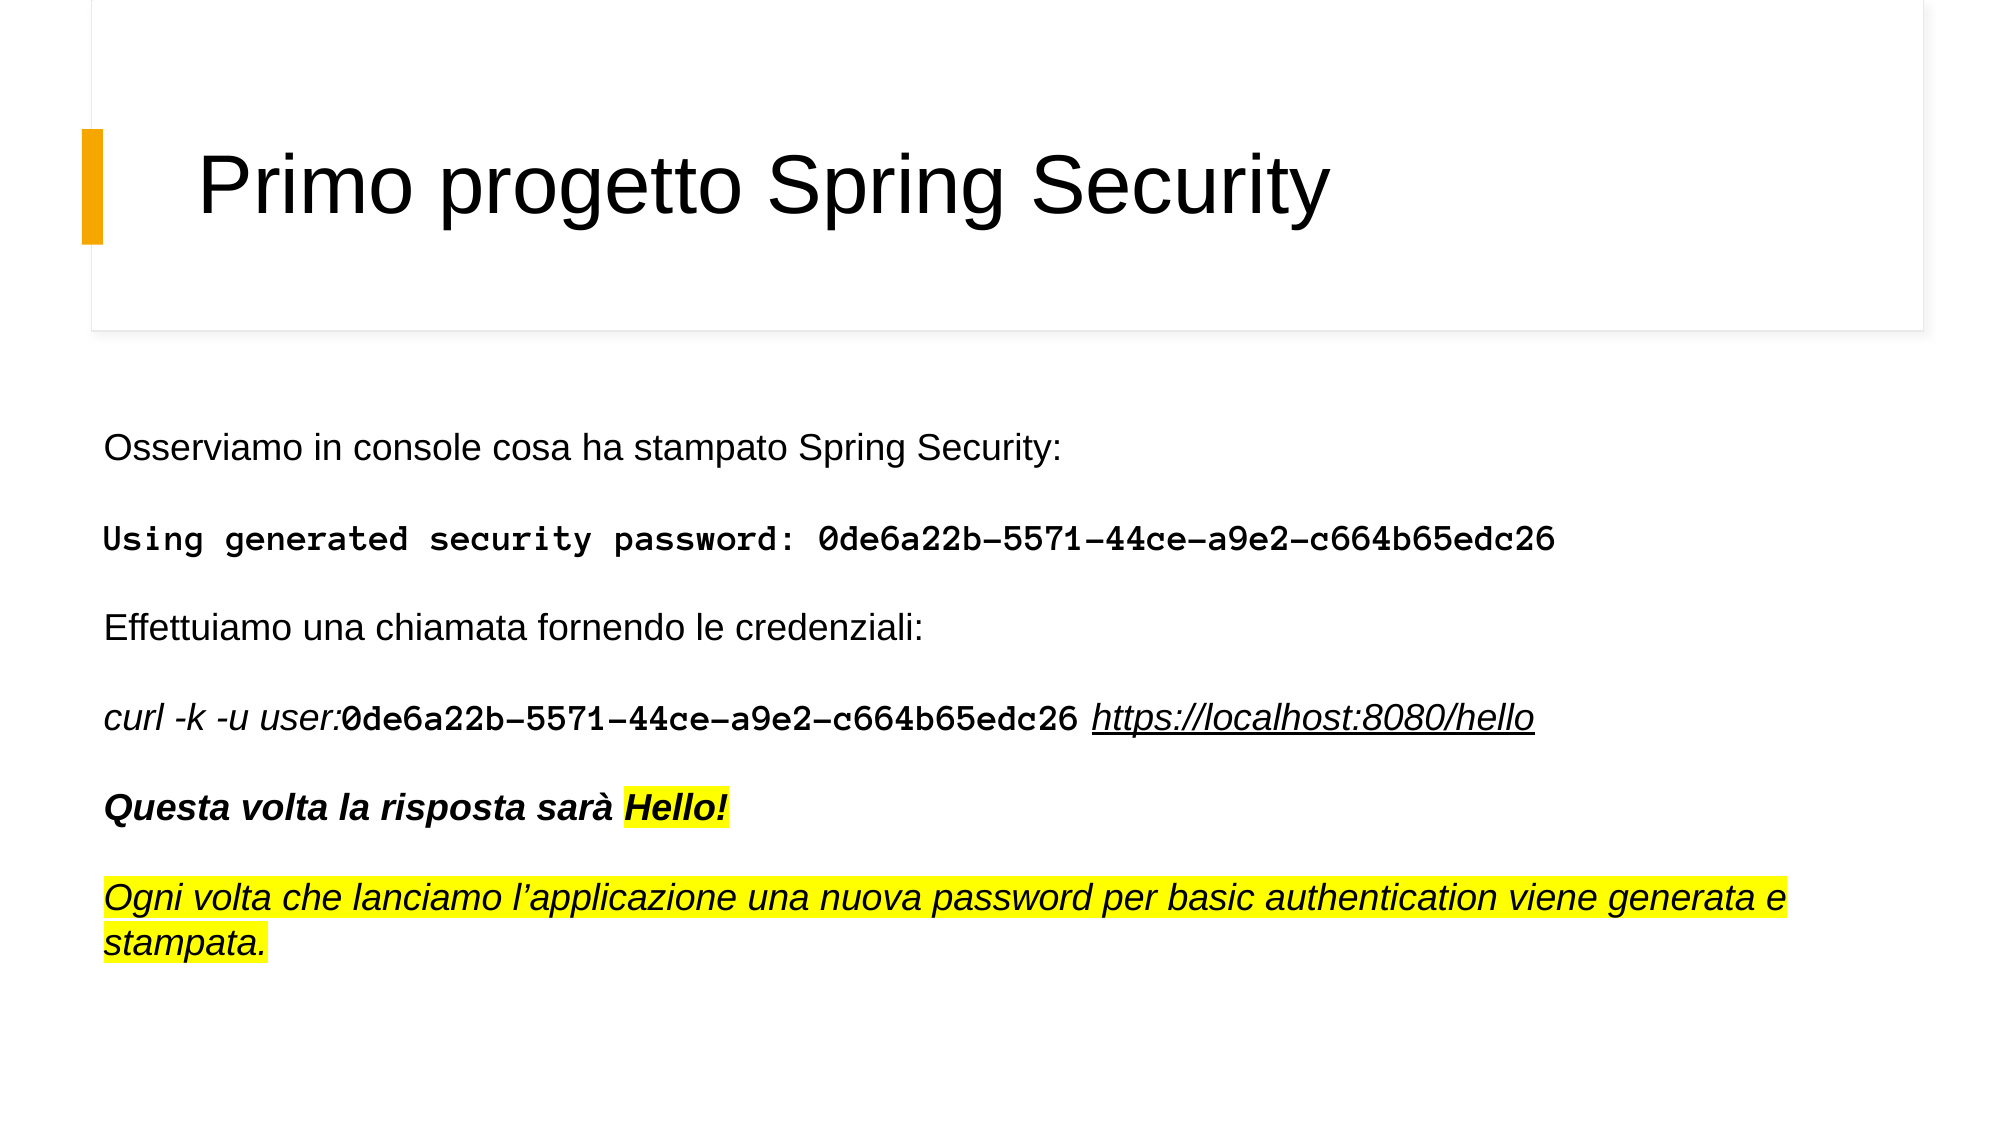

# Primo progetto Spring Security
Osserviamo in console cosa ha stampato Spring Security:

Using generated security password: 0de6a22b-5571-44ce-a9e2-c664b65edc26

Effettuiamo una chiamata fornendo le credenziali:

curl -k -u user:0de6a22b-5571-44ce-a9e2-c664b65edc26 https://localhost:8080/hello

Questa volta la risposta sarà Hello!

Ogni volta che lanciamo l’applicazione una nuova password per basic authentication viene generata e stampata.